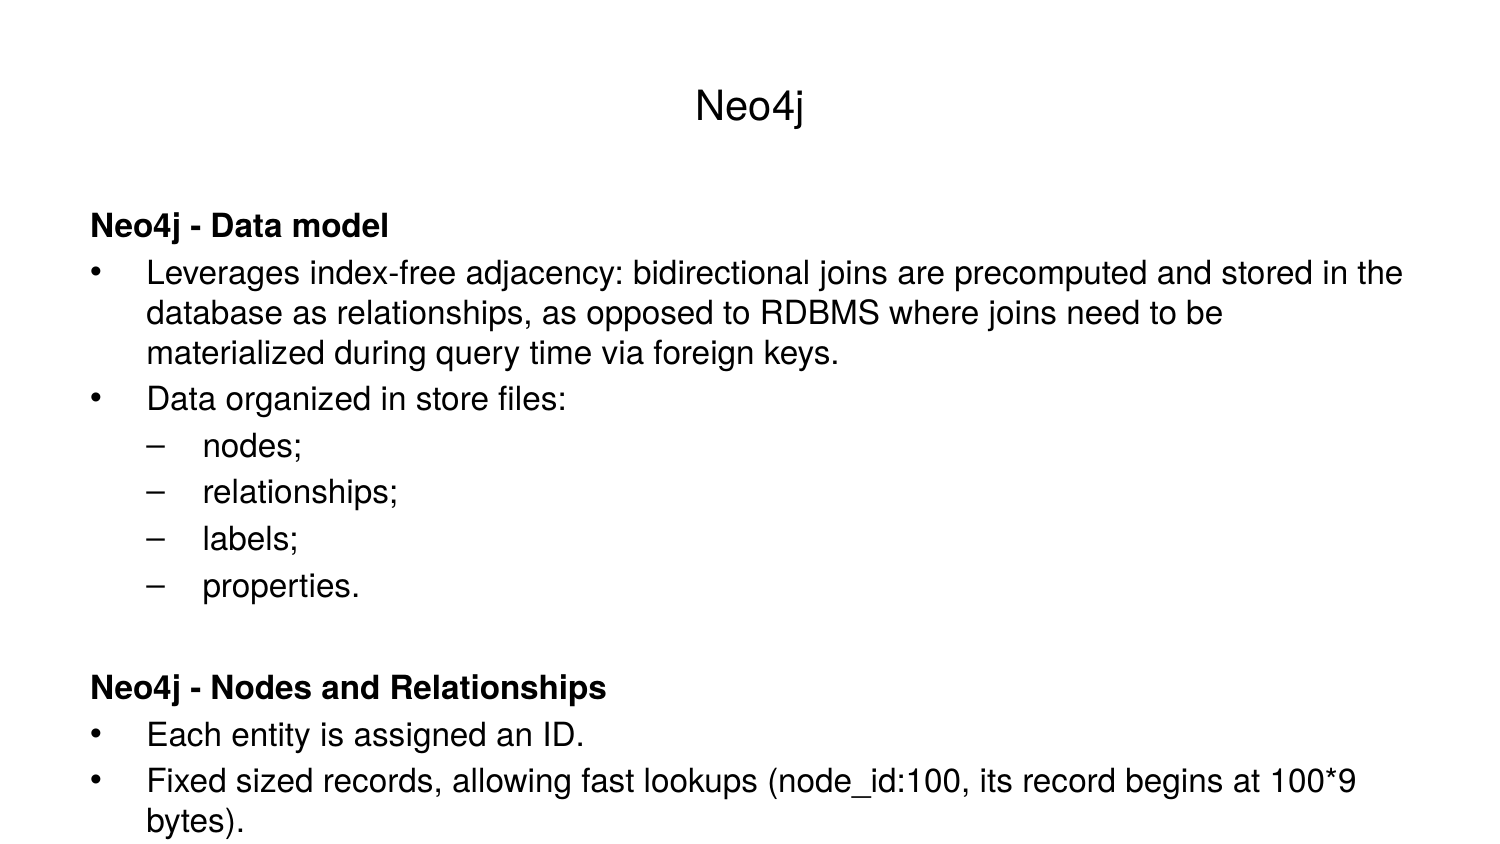

# Neo4j
Neo4j - Data model
Leverages index-free adjacency: bidirectional joins are precomputed and stored in the database as relationships, as opposed to RDBMS where joins need to be materialized during query time via foreign keys.
Data organized in store files:
nodes;
relationships;
labels;
properties.
Neo4j - Nodes and Relationships
Each entity is assigned an ID.
Fixed sized records, allowing fast lookups (node_id:100, its record begins at 100*9 bytes).
Relationships are doubly linked list.
A relationship “belongs” to two nodes.